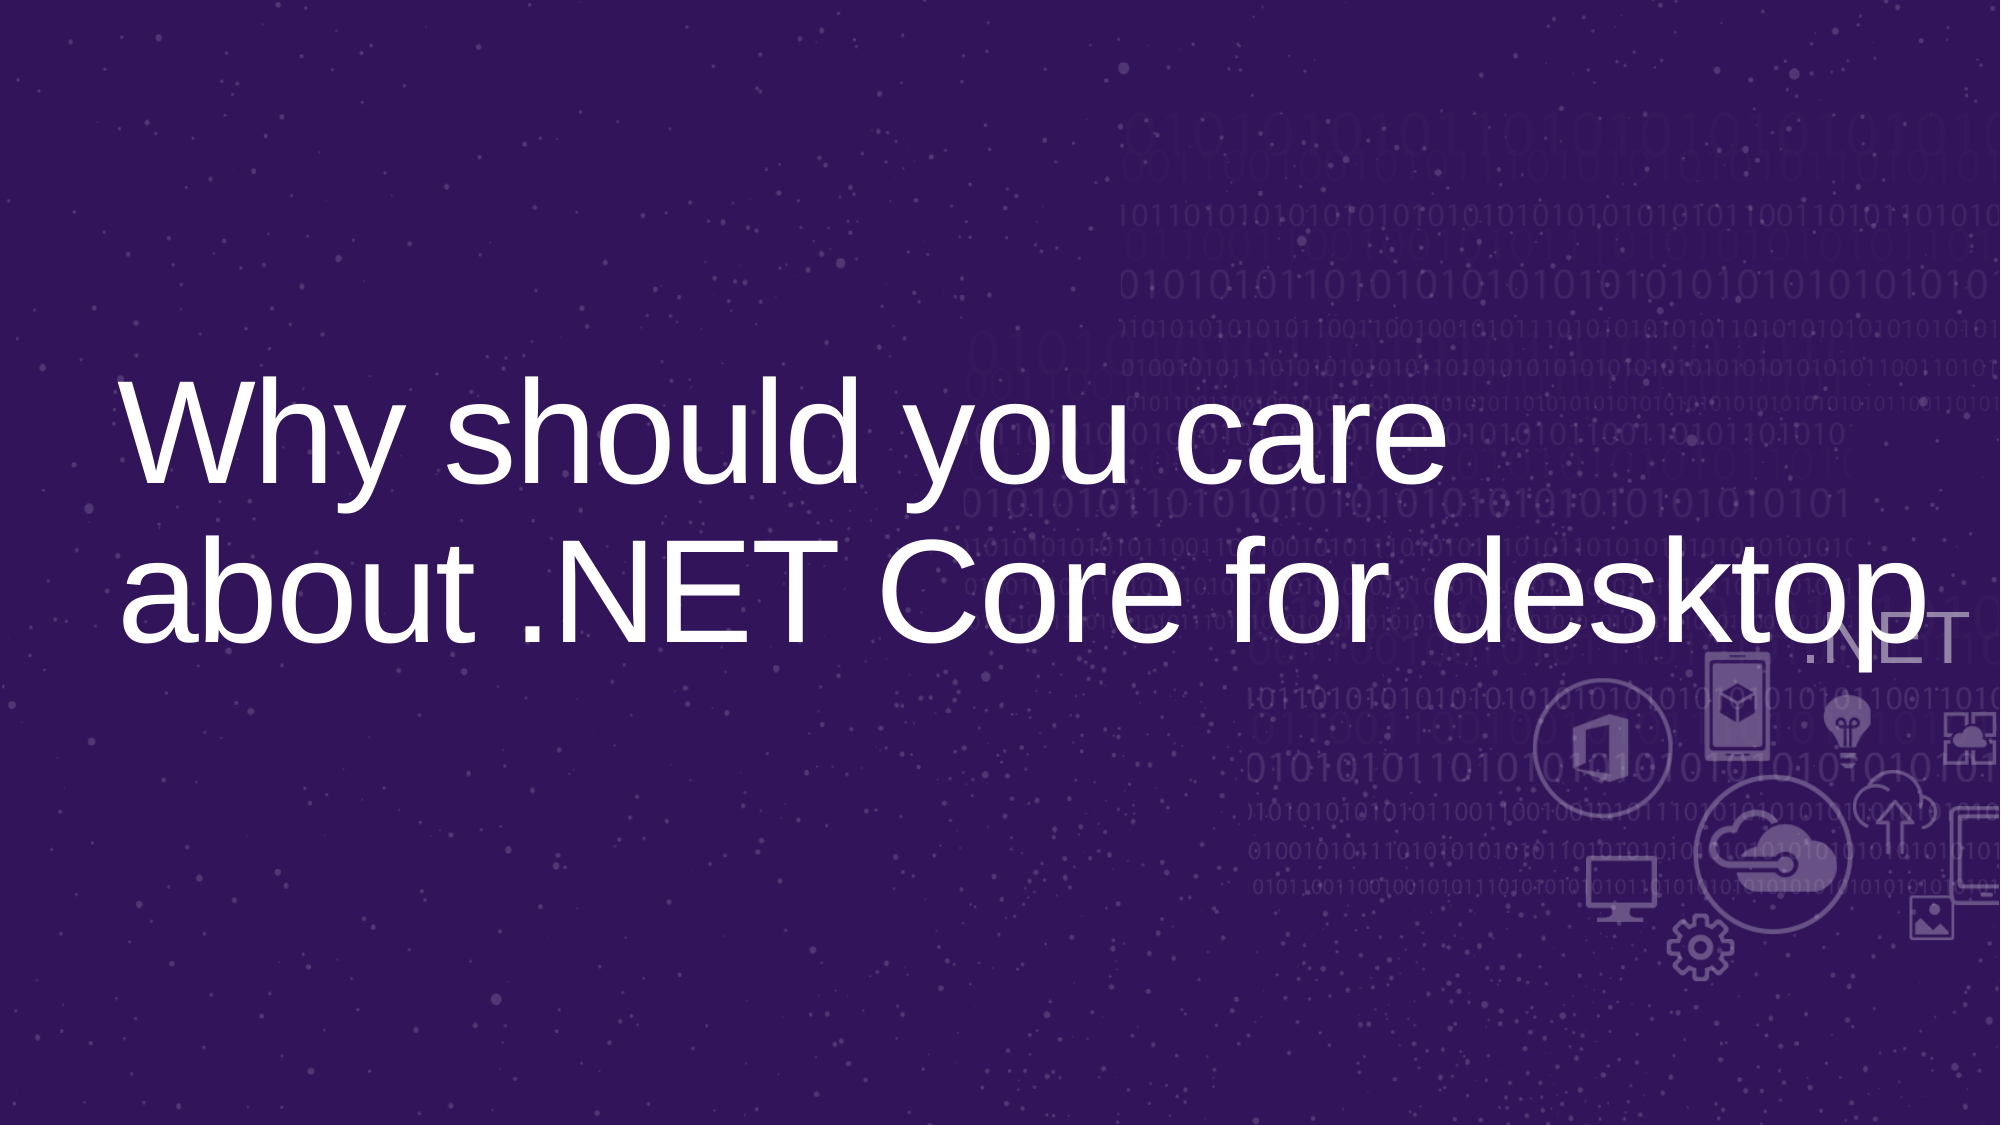

# Why should you care about .NET Core for desktop